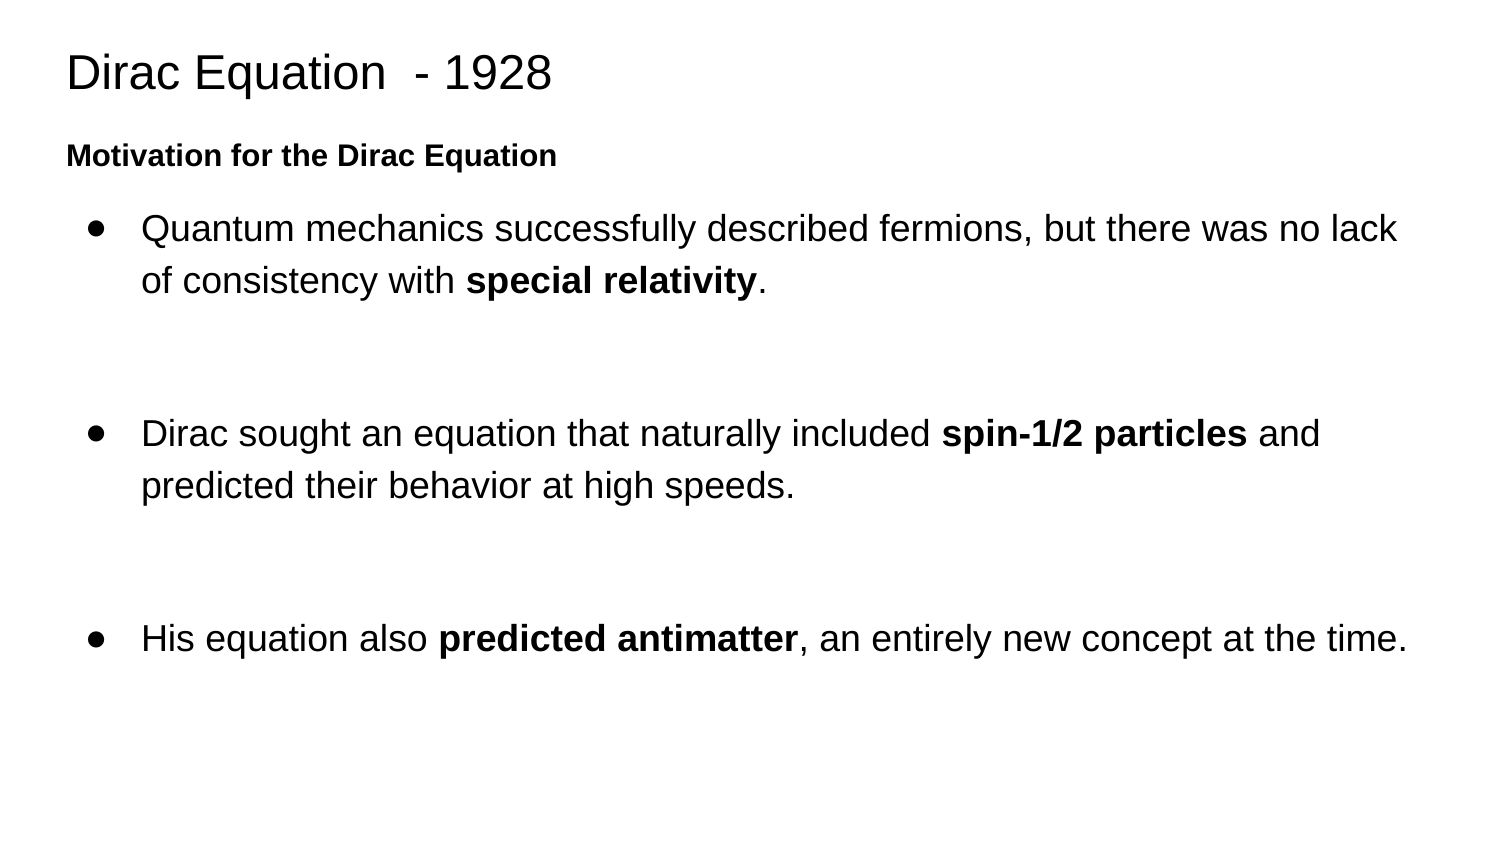

# Dirac Equation  - 1928
Motivation for the Dirac Equation
Quantum mechanics successfully described fermions, but there was no lack of consistency with special relativity.

Dirac sought an equation that naturally included spin-1/2 particles and predicted their behavior at high speeds.

His equation also predicted antimatter, an entirely new concept at the time.